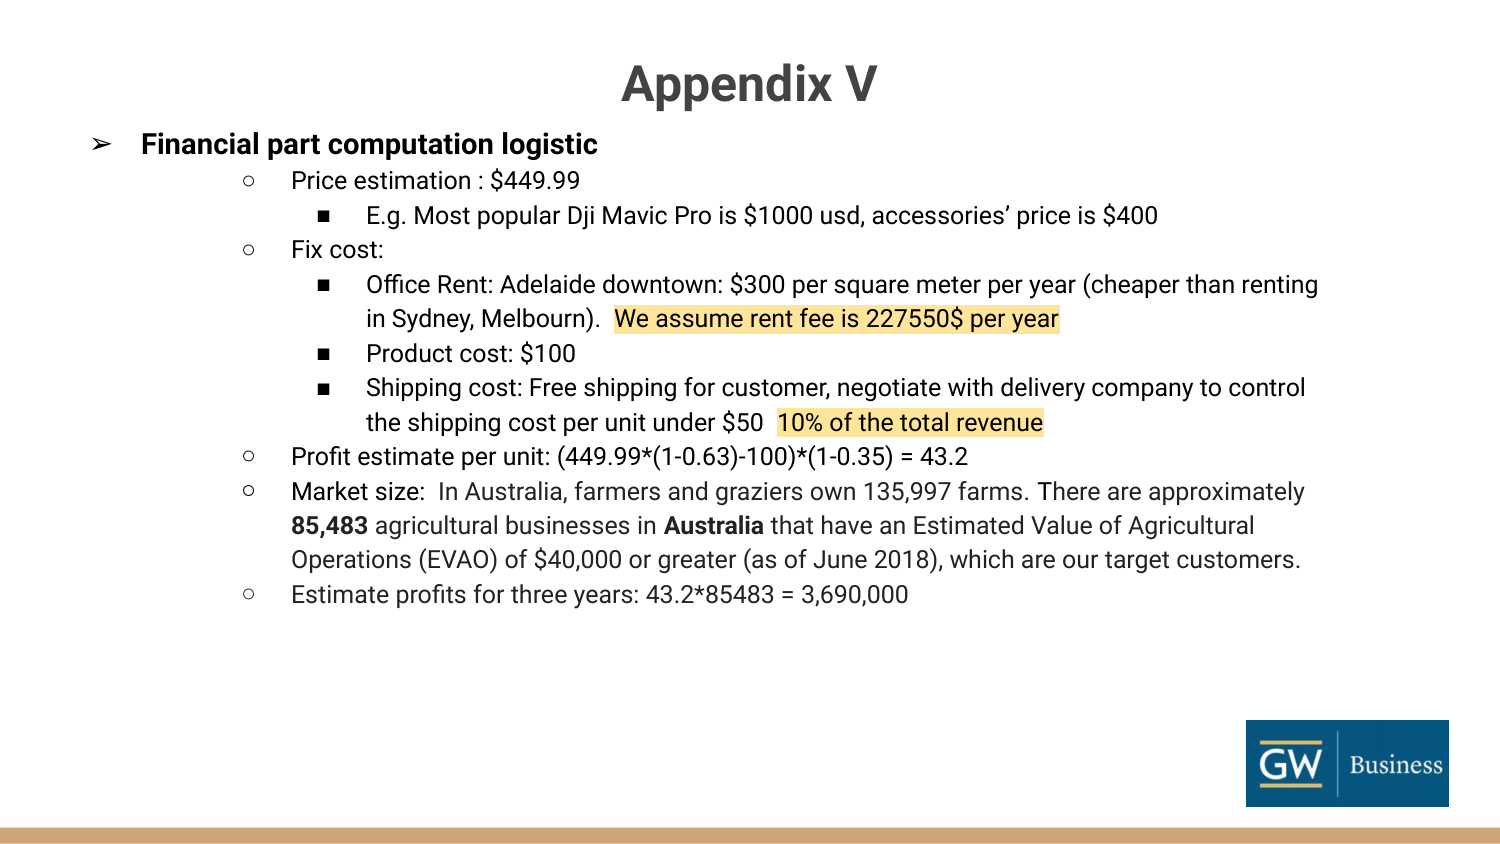

# Appendix V
Financial part computation logistic
Price estimation : $449.99
E.g. Most popular Dji Mavic Pro is $1000 usd, accessories’ price is $400
Fix cost:
Office Rent: Adelaide downtown: $300 per square meter per year (cheaper than renting in Sydney, Melbourn).  We assume rent fee is 227550$ per year
Product cost: $100
Shipping cost: Free shipping for customer, negotiate with delivery company to control the shipping cost per unit under $50  10% of the total revenue
Profit estimate per unit: (449.99*(1-0.63)-100)*(1-0.35) = 43.2
Market size:  In Australia, farmers and graziers own 135,997 farms. There are approximately 85,483 agricultural businesses in Australia that have an Estimated Value of Agricultural Operations (EVAO) of $40,000 or greater (as of June 2018), which are our target customers.
Estimate profits for three years: 43.2*85483 = 3,690,000